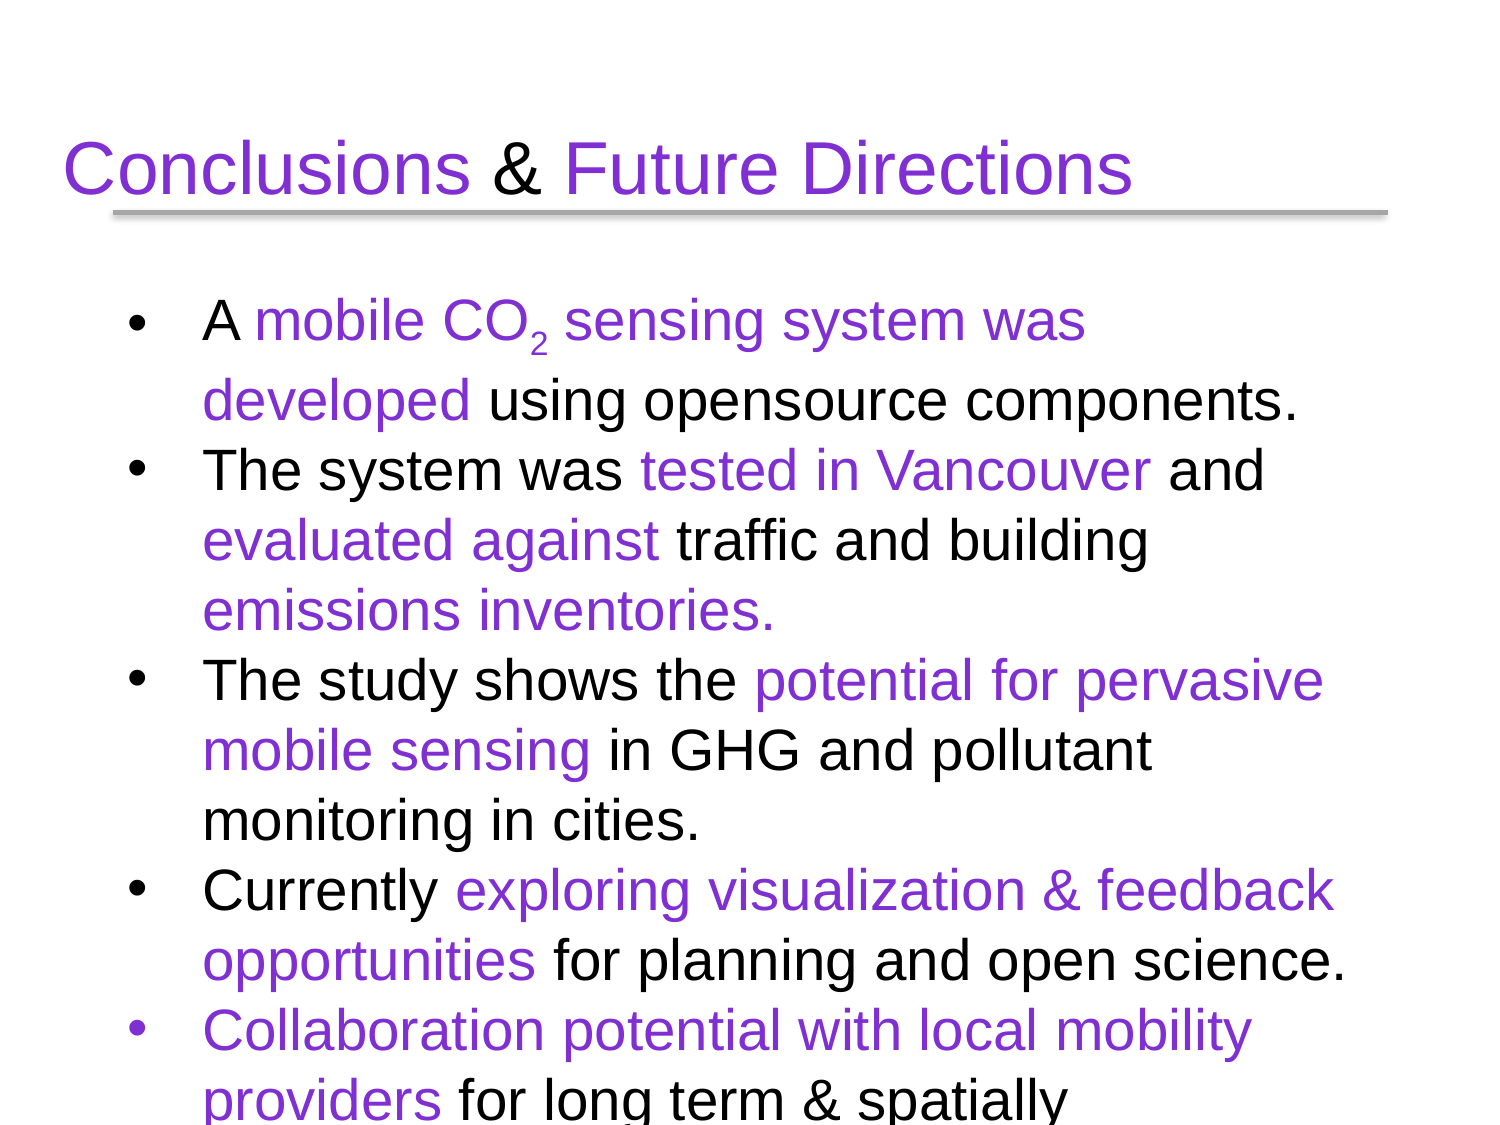

Conclusions & Future Directions
A mobile CO2 sensing system was developed using opensource components.
The system was tested in Vancouver and evaluated against traffic and building emissions inventories.
The study shows the potential for pervasive mobile sensing in GHG and pollutant monitoring in cities.
Currently exploring visualization & feedback opportunities for planning and open science.
Collaboration potential with local mobility providers for long term & spatially extensive/intensive monitoring